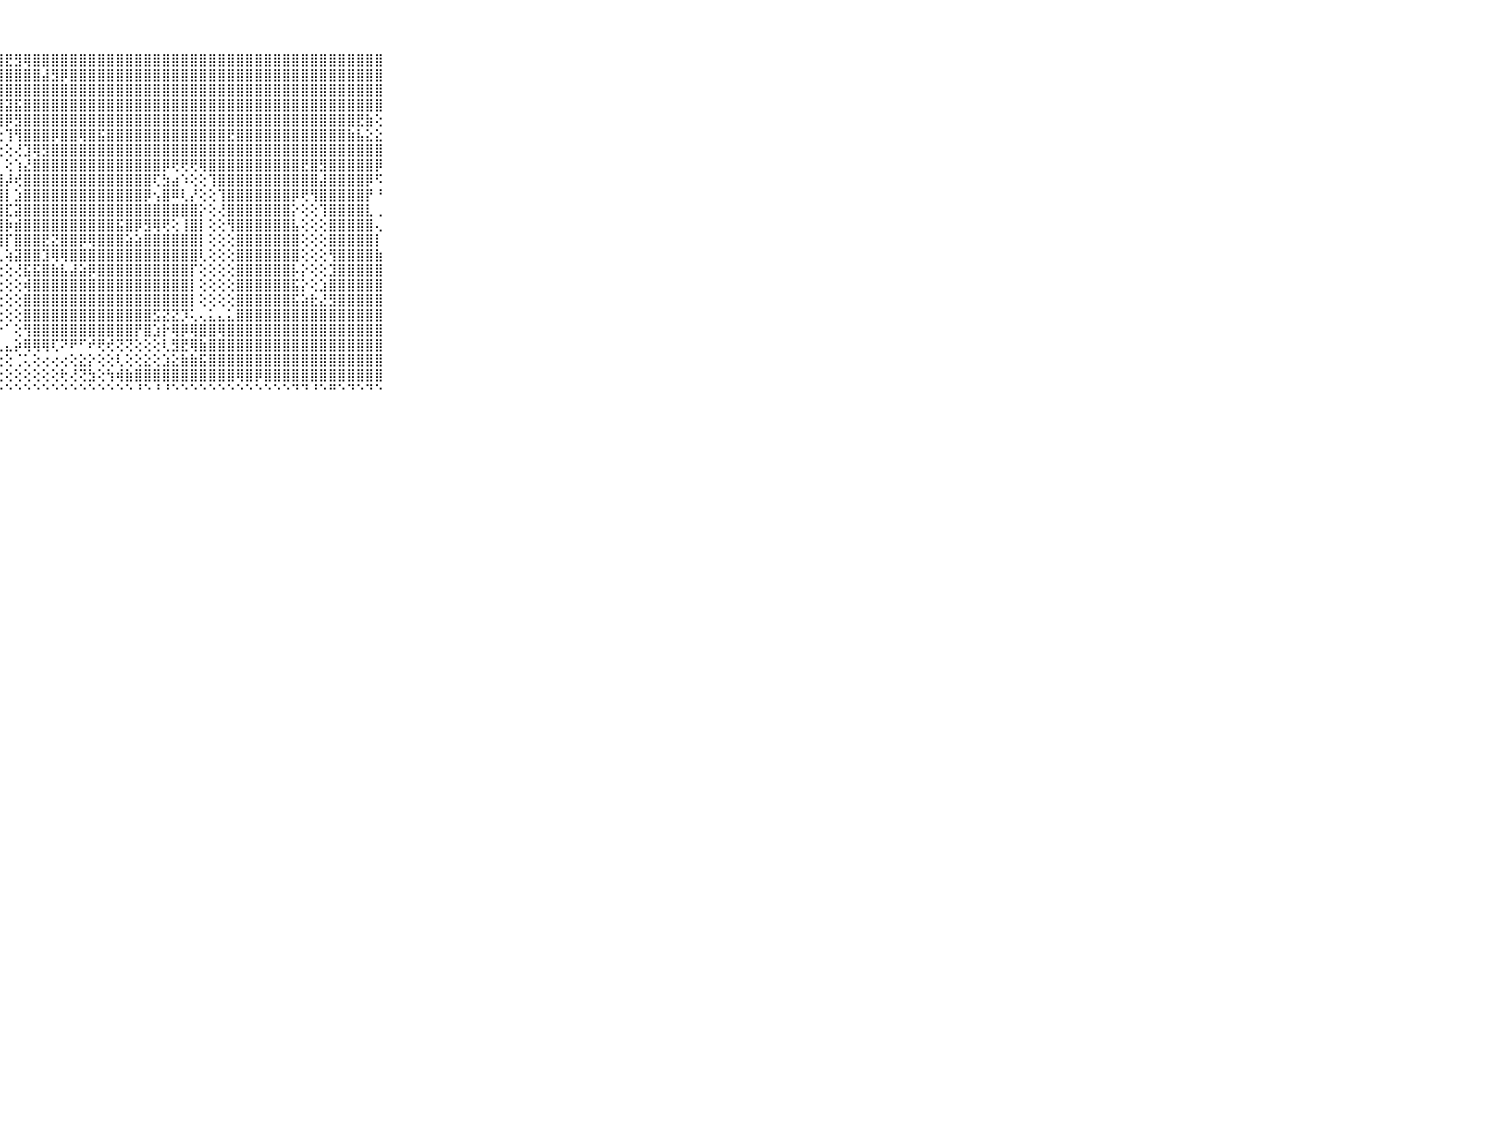

⠀⠀⠀⠀⠀⠀⠀⠀⠀⠀⠀⡕⡕⢕⣕⣽⢷⣾⣿⣷⣿⣿⣿⣿⣿⣿⣕⣿⣟⣻⢿⣿⣿⣿⣿⣿⣿⣿⣿⣿⣿⣿⣿⣿⣿⣿⣿⣿⣿⣿⣿⣿⣿⣿⣿⣿⣿⣿⣿⣿⣿⣿⣿⣿⣿⣿⣿⣿⣿⠀⠀⠀⠀⠀⠀⠀⠀⠀⠀⠀⠀
⠀⠀⠀⠀⠀⠀⠀⠀⠀⠀⠀⢕⣵⢵⢵⢟⣗⣻⢇⢻⢿⣿⣿⣽⣻⢿⣿⣿⣿⣿⣿⣿⣼⣻⡿⣿⣿⣿⣿⣿⣿⣿⣿⣿⣿⣿⣿⣿⣿⣿⣿⣿⣿⣿⣿⣿⣿⣿⣿⣿⣿⣿⣿⣿⣿⣿⣿⣿⣿⠀⠀⠀⠀⠀⠀⠀⠀⠀⠀⠀⠀
⠀⠀⠀⠀⠀⠀⠀⠀⠀⠀⠀⢕⢕⢕⣗⢇⣇⣜⣜⣕⡞⡿⣷⣟⣿⣿⢻⣿⣿⣿⣿⣿⣿⣿⣿⣿⣿⣿⣿⣿⣿⣿⣿⣿⣿⣿⣿⣿⣿⣿⣿⣿⣿⣿⣿⣿⣿⣿⣿⣿⣿⣿⣿⣿⣿⣿⣿⣿⣿⠀⠀⠀⠀⠀⠀⠀⠀⠀⠀⠀⠀
⠀⠀⠀⠀⠀⠀⠀⠀⠀⠀⠀⣗⣵⣷⣿⢫⢟⢇⢕⢑⢕⢝⢝⢝⢻⢿⢿⣿⣽⣯⣿⣿⣿⣿⣿⣿⣿⣿⣿⣿⣿⣿⣿⣿⣿⣿⣿⣿⣿⣿⣿⣿⣿⣿⣿⣿⣿⣿⣿⣿⣿⣿⣿⣿⣿⣿⣿⣿⣿⠀⠀⠀⠀⠀⠀⠀⠀⠀⠀⠀⠀
⠀⠀⠀⠀⠀⠀⠀⠀⠀⠀⠀⠟⠏⠕⠅⢑⢁⢕⢔⣕⡕⢕⢕⢕⢕⢅⢜⢿⡿⣻⣿⣿⣿⣿⣿⣿⣿⣿⣿⣿⣿⣿⣿⣿⣿⣿⣿⣿⣿⣿⣿⣿⣿⣿⣿⣿⣿⣿⣿⣿⣿⣿⣿⣿⣿⣿⣟⣷⢕⠀⠀⠀⠀⠀⠀⠀⠀⠀⠀⠀⠀
⠀⠀⠀⠀⠀⠀⠀⠀⠀⠀⠀⢀⠀⠀⠀⠀⠀⠁⠁⠑⠘⠝⢷⣵⡕⢕⢕⢕⢹⢻⣿⣿⣿⡿⣿⣿⢿⣿⣯⣿⣿⣿⣿⣿⣿⣿⣿⣿⣿⣿⣿⣿⣟⣿⣿⣿⣿⣿⣿⣿⣿⣿⣿⣿⣿⣷⣧⣕⣕⠀⠀⠀⠀⠀⠀⠀⠀⠀⠀⠀⠀
⠀⠀⠀⠀⠀⠀⠀⠀⠀⠀⠀⠉⠙⢛⠒⠲⠔⠀⠀⠀⠀⠀⠀⠘⢿⣧⡕⢕⢕⢜⣹⢿⣻⣿⣿⣿⣿⣿⣿⣿⣿⣿⣿⣿⣿⣿⣿⣿⣿⣿⣿⣿⣿⣿⣿⣿⣿⣿⣿⣿⣿⣿⣿⣿⣿⣿⣿⣿⣿⠀⠀⠀⠀⠀⠀⠀⠀⠀⠀⠀⠀
⠀⠀⠀⠀⠀⠀⠀⠀⠀⠀⠀⠀⠀⠀⠀⠅⢀⠀⠔⠄⢐⠄⠀⠄⠜⢻⣿⡇⢕⢱⣜⣿⣿⣿⣿⣿⣿⣿⣿⣿⣿⣿⣿⣿⣿⡿⢟⢟⢟⢿⣿⣿⣿⣿⣿⣿⣿⣿⣿⣿⣟⣿⣻⣿⣿⣿⣿⣿⡿⠀⠀⠀⠀⠀⠀⠀⠀⠀⠀⠀⠀
⠀⠀⠀⠀⠀⠀⠀⠀⠀⠀⠀⣕⢕⢕⢕⢕⢕⢄⢁⢄⢁⠀⠔⠐⠁⢘⣿⣿⡼⢞⣿⣿⣿⣿⣿⣿⣿⣿⣿⣿⣿⣿⣿⣿⢏⣳⣴⠱⢕⢕⢹⣿⣿⣿⣿⣿⣿⣿⣿⣿⣿⣿⣼⣿⣿⣿⣿⡿⠫⠀⠀⠀⠀⠀⠀⠀⠀⠀⠀⠀⠀
⠀⠀⠀⠀⠀⠀⠀⠀⠀⠀⠀⣿⣿⣿⣷⣧⣵⣕⣕⢕⢕⢕⢕⢄⢄⢕⣿⣿⡇⣱⣿⣿⣿⣿⣿⣿⣿⣿⣿⣿⣿⣿⣿⡿⢢⣿⠿⢇⡜⢕⢕⢹⣿⣿⣿⣿⣿⣿⣿⡿⢟⢻⣿⣿⣿⣿⣿⡟⠘⠀⠀⠀⠀⠀⠀⠀⠀⠀⠀⠀⠀
⠀⠀⠀⠀⠀⠀⠀⠀⠀⠀⠀⣿⣿⣿⣿⣿⣿⣿⣿⣿⣷⣷⣵⣱⡕⢕⣿⣿⣏⣽⣿⣿⣿⣿⣿⣿⣿⣿⣿⣿⣿⣿⣿⣿⣿⣿⣿⣿⣿⡕⢕⢜⣿⣿⣿⣿⣿⣿⣿⡕⢕⢕⢹⣿⣿⣿⣿⣇⢀⠀⠀⠀⠀⠀⠀⠀⠀⠀⠀⠀⠀
⠀⠀⠀⠀⠀⠀⠀⠀⠀⠀⠀⣿⣿⣿⣿⣿⣿⣿⣿⣿⣿⣿⣿⣿⣿⣿⣿⣿⡷⣾⣿⣿⣿⣿⣿⣿⣿⣿⣿⣿⣯⣿⡿⣻⢿⢟⢕⢸⣿⡇⢕⢕⢻⣿⣿⣿⣿⣿⣿⣧⢕⢕⢕⣿⣿⣿⣿⣿⢄⠀⠀⠀⠀⠀⠀⠀⠀⠀⠀⠀⠀
⠀⠀⠀⠀⠀⠀⠀⠀⠀⠀⠀⣿⣿⣿⣿⣿⣿⣿⣿⣿⣿⣿⣿⣿⣿⣿⣿⣿⡏⣿⣿⣿⣟⣝⣿⣿⡿⢿⣿⣿⣿⣵⣵⣿⣿⣿⣿⣿⣿⡇⢕⢕⢕⣿⣿⣿⣿⣿⣿⣿⢕⢕⢕⣿⣿⣿⣿⣿⡇⠀⠀⠀⠀⠀⠀⠀⠀⠀⠀⠀⠀
⠀⠀⠀⠀⠀⠀⠀⠀⠀⠀⠀⣿⣿⣿⣿⣿⣿⣿⣿⣿⣿⣿⣿⣿⣿⣿⣿⢇⢵⣽⣿⣿⣹⢿⢿⣿⣿⣿⣿⣿⣿⣿⣿⣿⣿⣿⣿⣿⣿⢇⢕⢕⢕⣿⣿⣿⣿⣿⣿⣿⢕⢕⢕⢻⣿⣿⣿⣿⣷⠀⠀⠀⠀⠀⠀⠀⠀⠀⠀⠀⠀
⠀⠀⠀⠀⠀⠀⠀⠀⠀⠀⠀⣿⣿⣿⣿⣿⣿⣿⣿⣿⣿⣿⣿⣿⣿⣿⣿⢕⢕⢜⣯⣯⣿⣷⣧⣼⣵⡿⣿⣿⣿⣿⣿⣿⣿⣿⣿⣿⡏⢕⢕⢕⢕⣿⣿⣿⣿⣿⣿⡧⡕⢕⢕⣹⣿⣿⣿⣿⣿⠀⠀⠀⠀⠀⠀⠀⠀⠀⠀⠀⠀
⠀⠀⠀⠀⠀⠀⠀⠀⠀⠀⠀⣿⣿⣿⣿⣿⣿⣿⣿⣿⣿⣿⣿⣿⣿⣿⣿⢕⢕⢕⢾⣿⣿⣿⣿⣿⣿⣿⣿⣿⣿⣿⣿⣿⣿⣿⣿⣿⡇⢕⢕⢕⢕⣿⣿⣿⣿⣿⣿⣯⡕⢕⣱⣿⣿⣿⣿⣿⣿⠀⠀⠀⠀⠀⠀⠀⠀⠀⠀⠀⠀
⠀⠀⠀⠀⠀⠀⠀⠀⠀⠀⠀⣿⣿⣿⣿⣿⣿⣿⣿⣿⣿⣿⣿⣿⣿⣿⣿⢕⢕⢕⣿⣿⣿⣿⣿⣿⣿⣿⣿⣿⣿⣿⣿⣿⣿⣿⣿⣿⡇⢕⢕⢕⢕⣿⣿⣿⣿⣿⣿⣯⣵⣗⣜⣻⣿⣿⣿⣿⣿⠀⠀⠀⠀⠀⠀⠀⠀⠀⠀⠀⠀
⠀⠀⠀⠀⠀⠀⠀⠀⠀⠀⠀⠘⣿⣿⣿⣿⣿⣿⣿⣿⣿⣿⣿⣿⣿⣿⡯⢕⢕⢕⣿⣿⣿⣿⣿⣿⣿⣿⣿⣿⣿⣿⣿⣿⣫⣝⣝⡹⢅⢄⣅⣄⣅⣿⣿⣿⣿⣿⣿⣿⣿⣿⣿⣿⣿⣿⣿⣿⣿⠀⠀⠀⠀⠀⠀⠀⠀⠀⠀⠀⠀
⠀⠀⠀⠀⠀⠀⠀⠀⠀⠀⠀⠀⠘⡿⣿⣿⣿⣿⣿⣿⣿⣿⣿⣿⢿⢿⢇⠑⠁⢕⢻⣿⣿⣿⣿⣿⣿⣿⣿⣿⣿⣿⡟⣿⣱⡗⢿⡿⢿⣿⣿⢿⣿⣿⣿⣿⣿⣿⣿⣿⣿⣿⣿⣿⣿⣿⣿⣿⣿⠀⠀⠀⠀⠀⠀⠀⠀⠀⠀⠀⠀
⠀⠀⠀⠀⠀⠀⠀⠀⠀⠀⠀⢤⢄⡅⢕⢕⢕⢕⢕⢕⢕⢕⢕⢕⢕⢅⣅⢄⣄⡵⢿⢿⢿⢏⠝⠟⠋⠞⢟⢞⢝⢝⢕⢕⢕⢇⣻⣟⢿⣷⣿⣿⣿⣿⣿⣿⣿⣿⣿⣿⣿⣿⣿⣿⣿⣿⣿⣿⣿⠀⠀⠀⠀⠀⠀⠀⠀⠀⠀⠀⠀
⠀⠀⠀⠀⠀⠀⠀⠀⠀⠀⠀⠕⢕⣱⣕⣱⣵⣵⣵⣵⣷⡷⢾⠿⠟⠟⢙⢑⢕⢈⢅⢕⢔⢔⢔⢕⣕⡕⢕⢕⢇⢕⢕⣕⢕⣱⣕⣷⣷⣯⣿⣿⣿⣿⣿⣿⣿⣿⣿⣿⣿⣿⣿⣿⣿⣿⣿⣿⣿⠀⠀⠀⠀⠀⠀⠀⠀⠀⠀⠀⠀
⠀⠀⠀⠀⠀⠀⠀⠀⠀⠀⠀⠞⠟⢏⠛⠙⠙⢉⢅⢕⢰⢔⢔⢕⢕⢕⢕⢕⢕⢕⢕⢕⢕⢕⢗⢜⢝⣳⢕⢳⢾⣷⣿⣿⣿⣿⣿⣿⣿⣿⣿⣿⣿⢿⣿⡿⣿⣿⣿⣿⣿⣿⣿⣿⣿⣿⣿⣿⣿⠀⠀⠀⠀⠀⠀⠀⠀⠀⠀⠀⠀
⠀⠀⠀⠀⠀⠀⠀⠀⠀⠀⠀⠀⠀⠀⠀⠐⠀⠐⠑⠑⠑⠑⠑⠑⠑⠑⠑⠑⠑⠑⠑⠑⠑⠑⠑⠑⠑⠑⠑⠑⠑⠑⠘⠑⠘⠘⠑⠑⠑⠑⠑⠑⠑⠑⠑⠑⠑⠑⠑⠙⠙⠘⠑⠛⠑⠙⠑⠙⠑⠀⠀⠀⠀⠀⠀⠀⠀⠀⠀⠀⠀